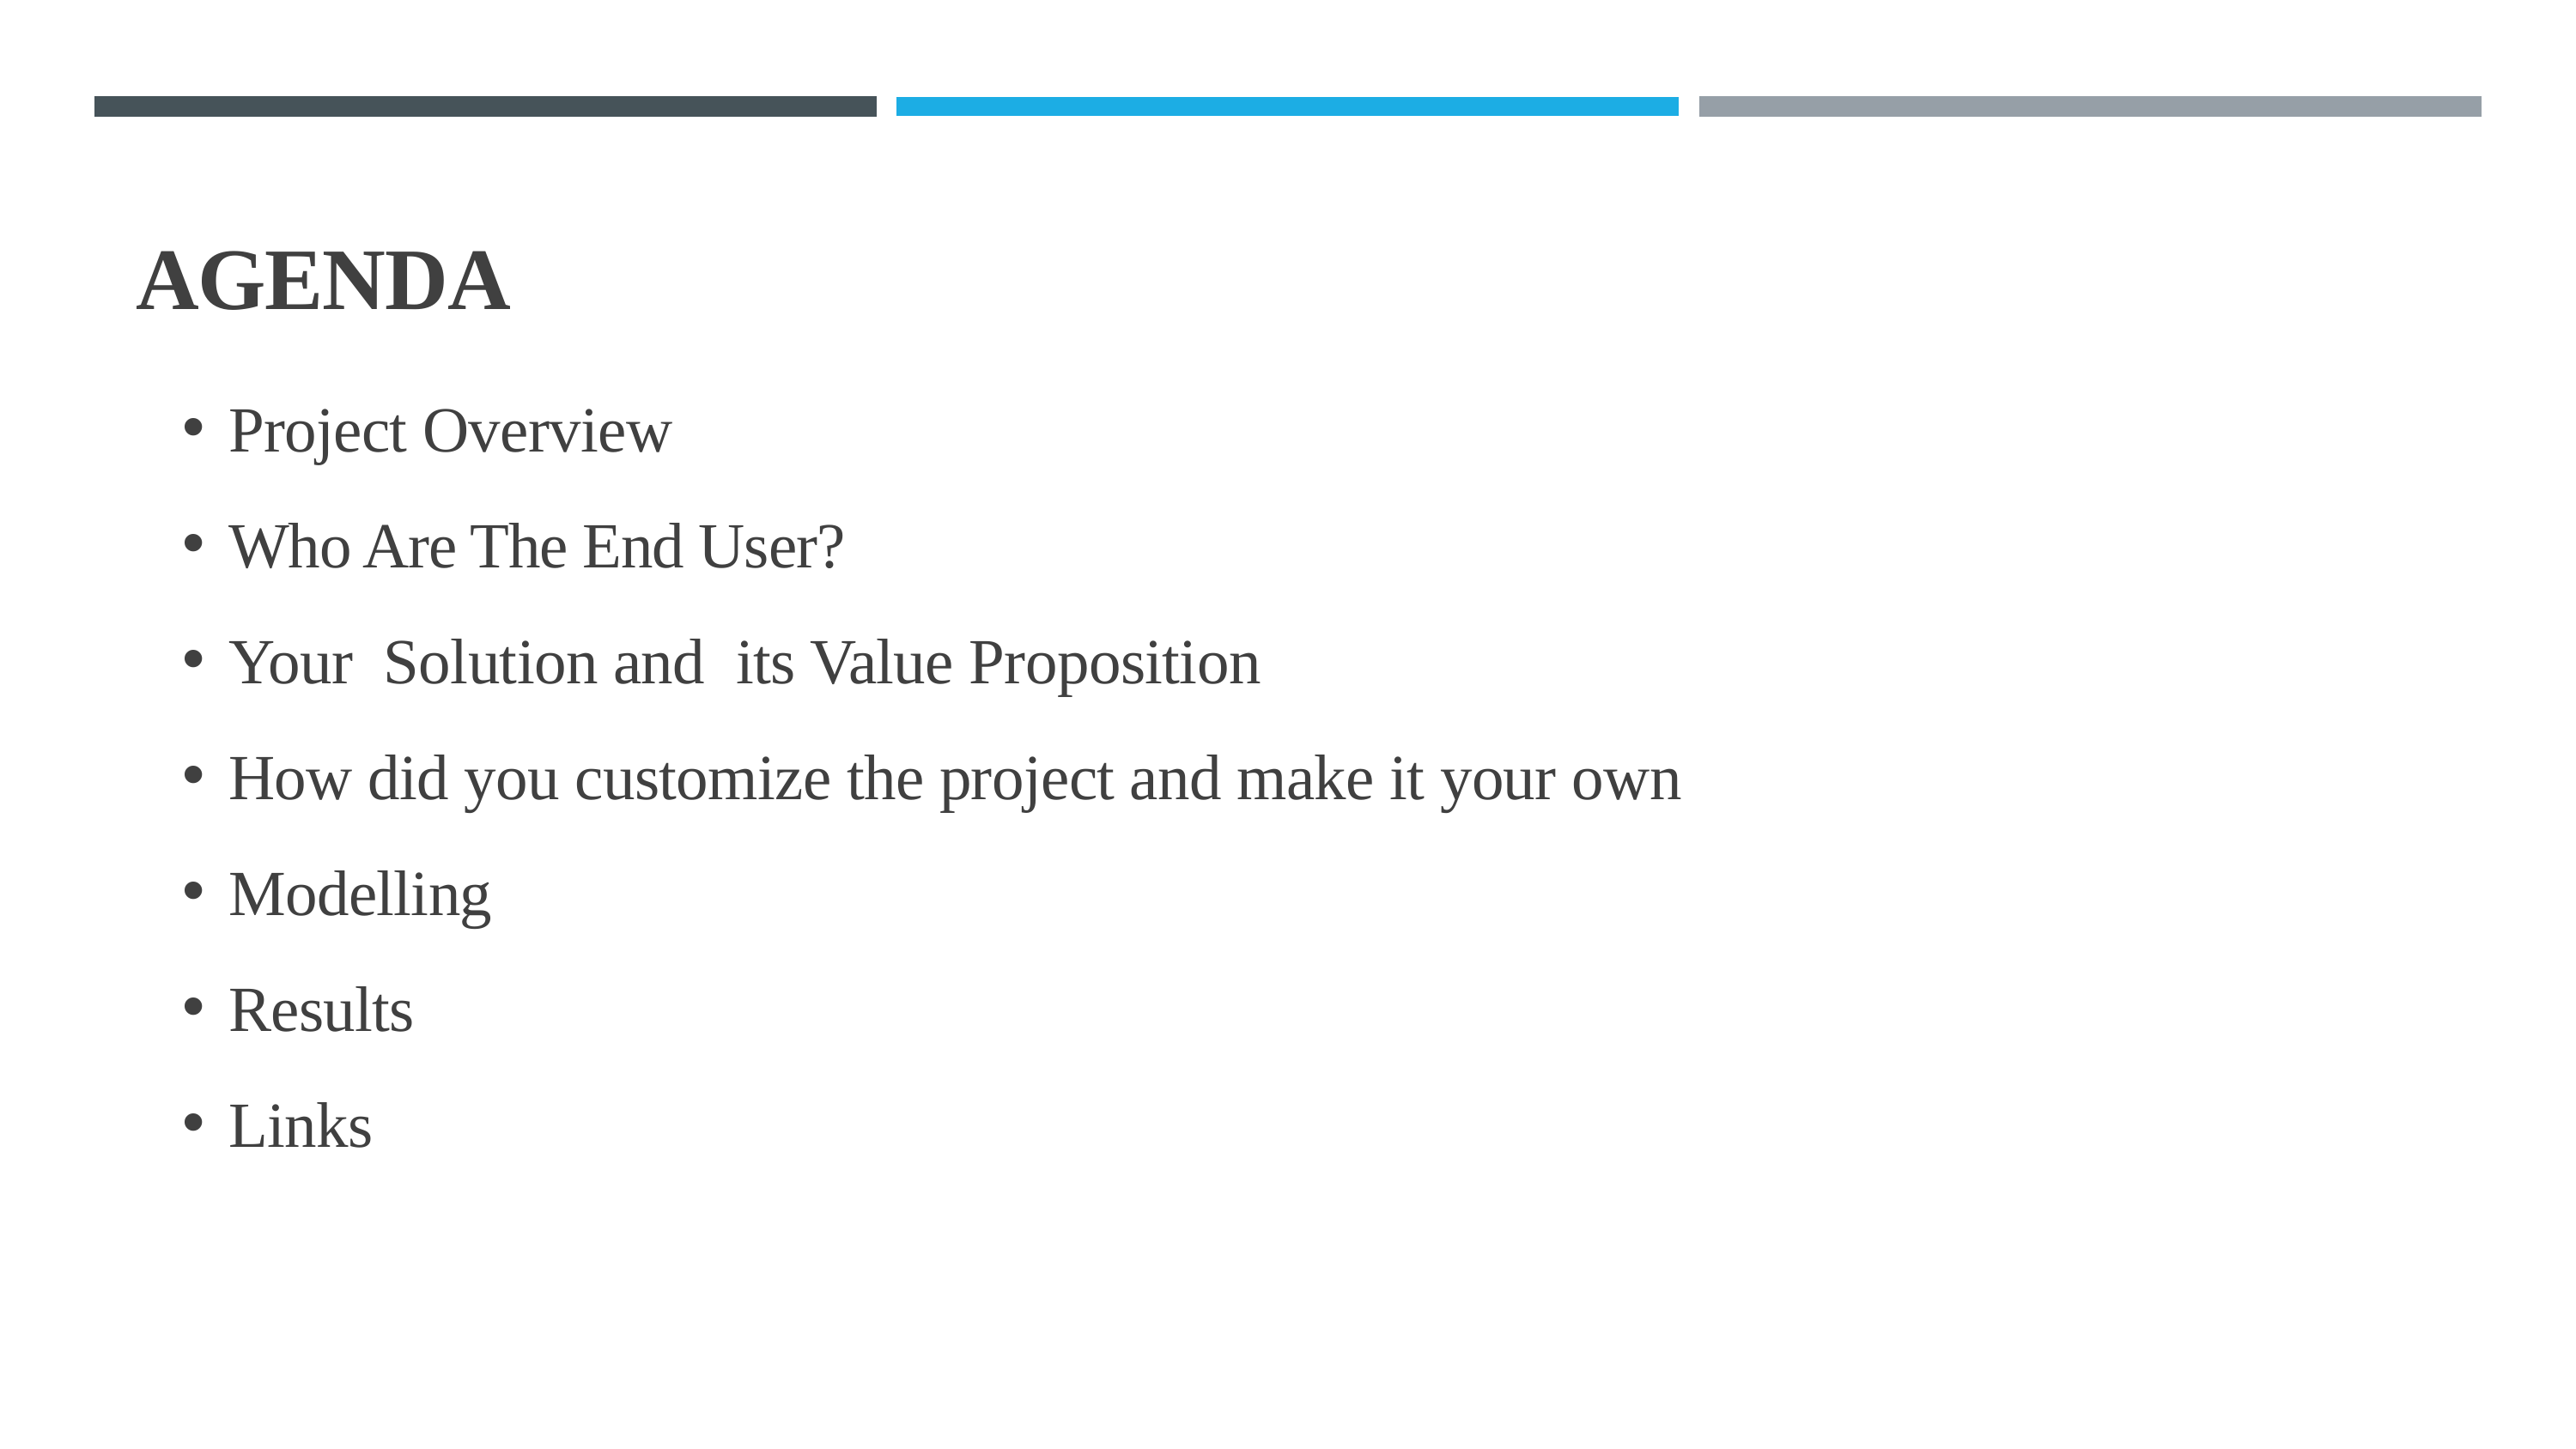

AGENDA
Project Overview
Who Are The End User?
Your  Solution and  its Value Proposition
How did you customize the project and make it your own
Modelling
Results
Links